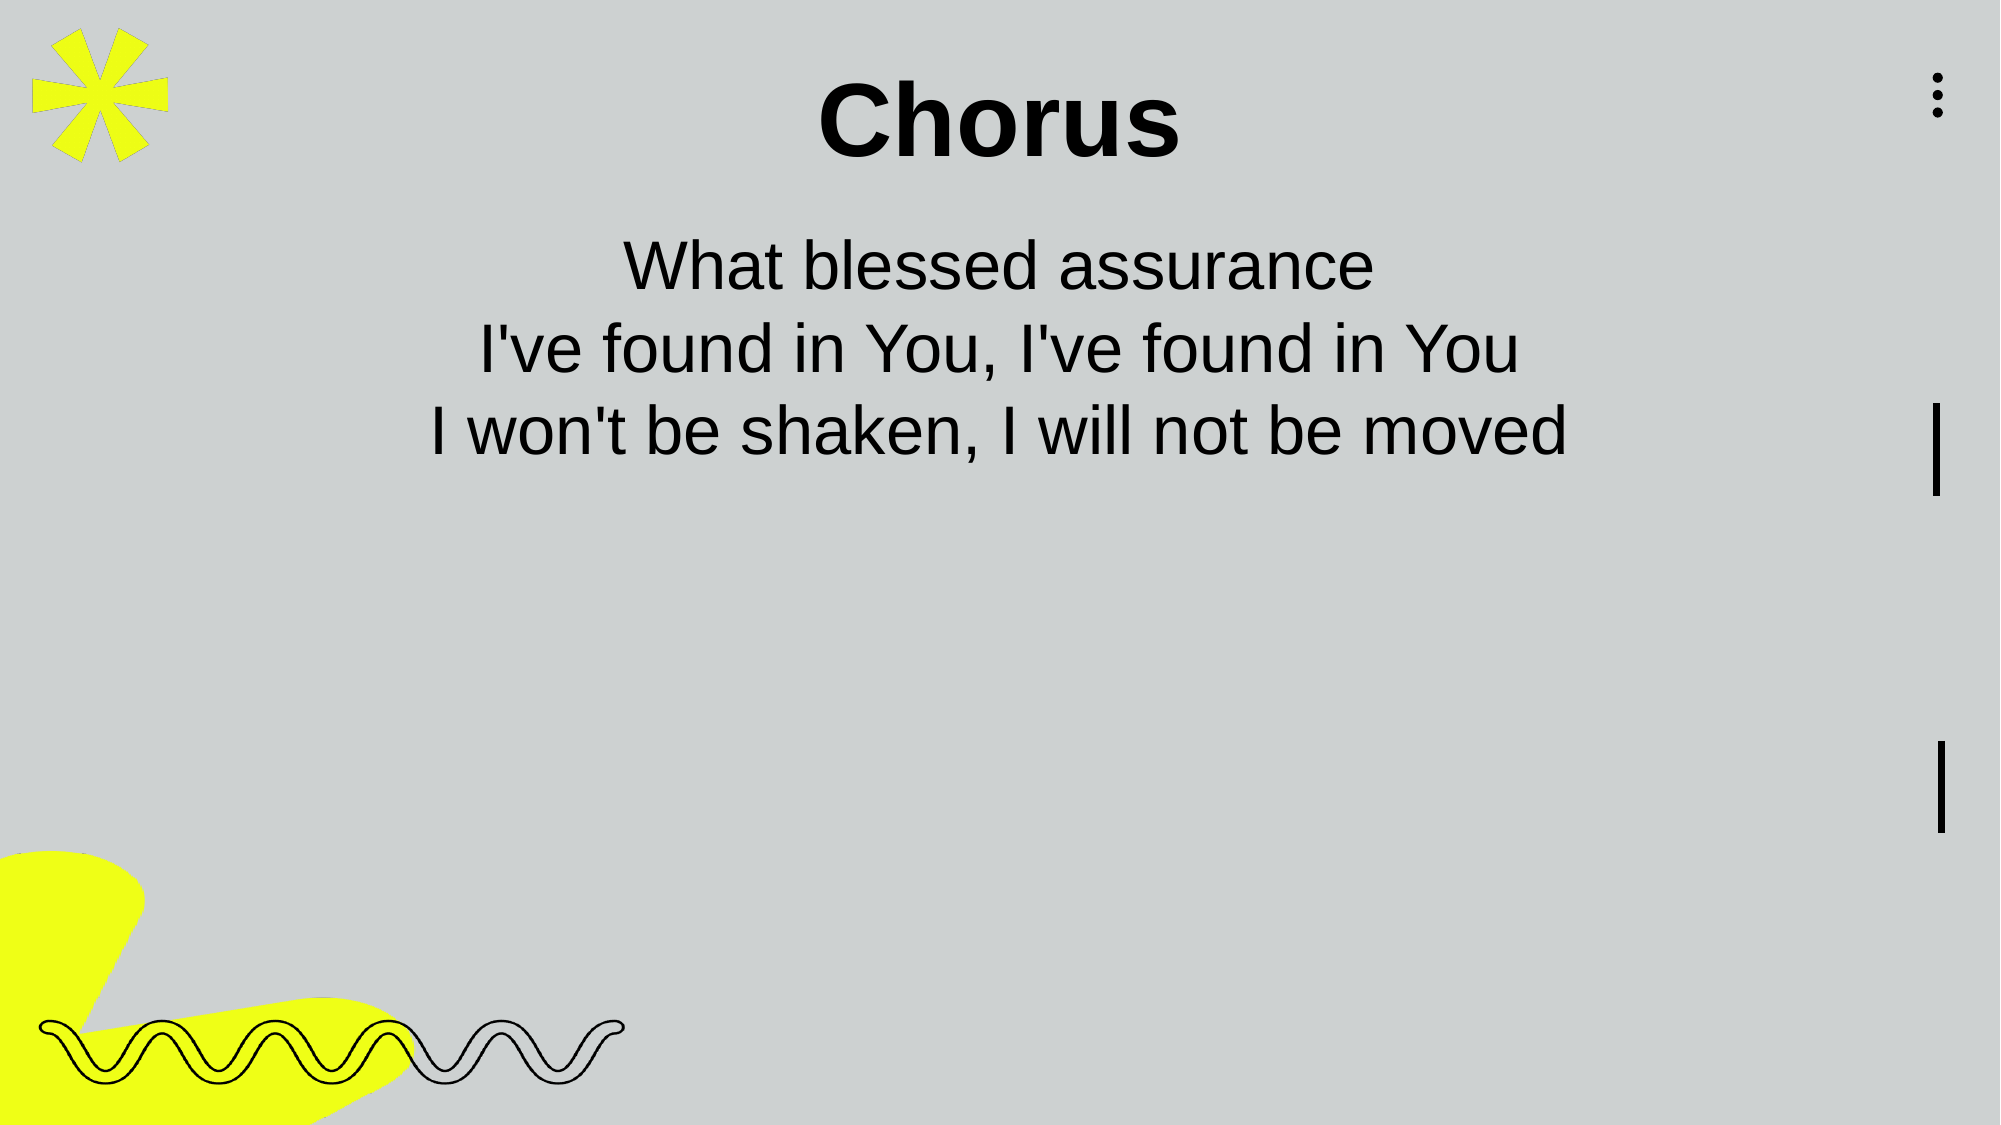

Chorus
What blessed assurance
I've found in You, I've found in You
I won't be shaken, I will not be moved